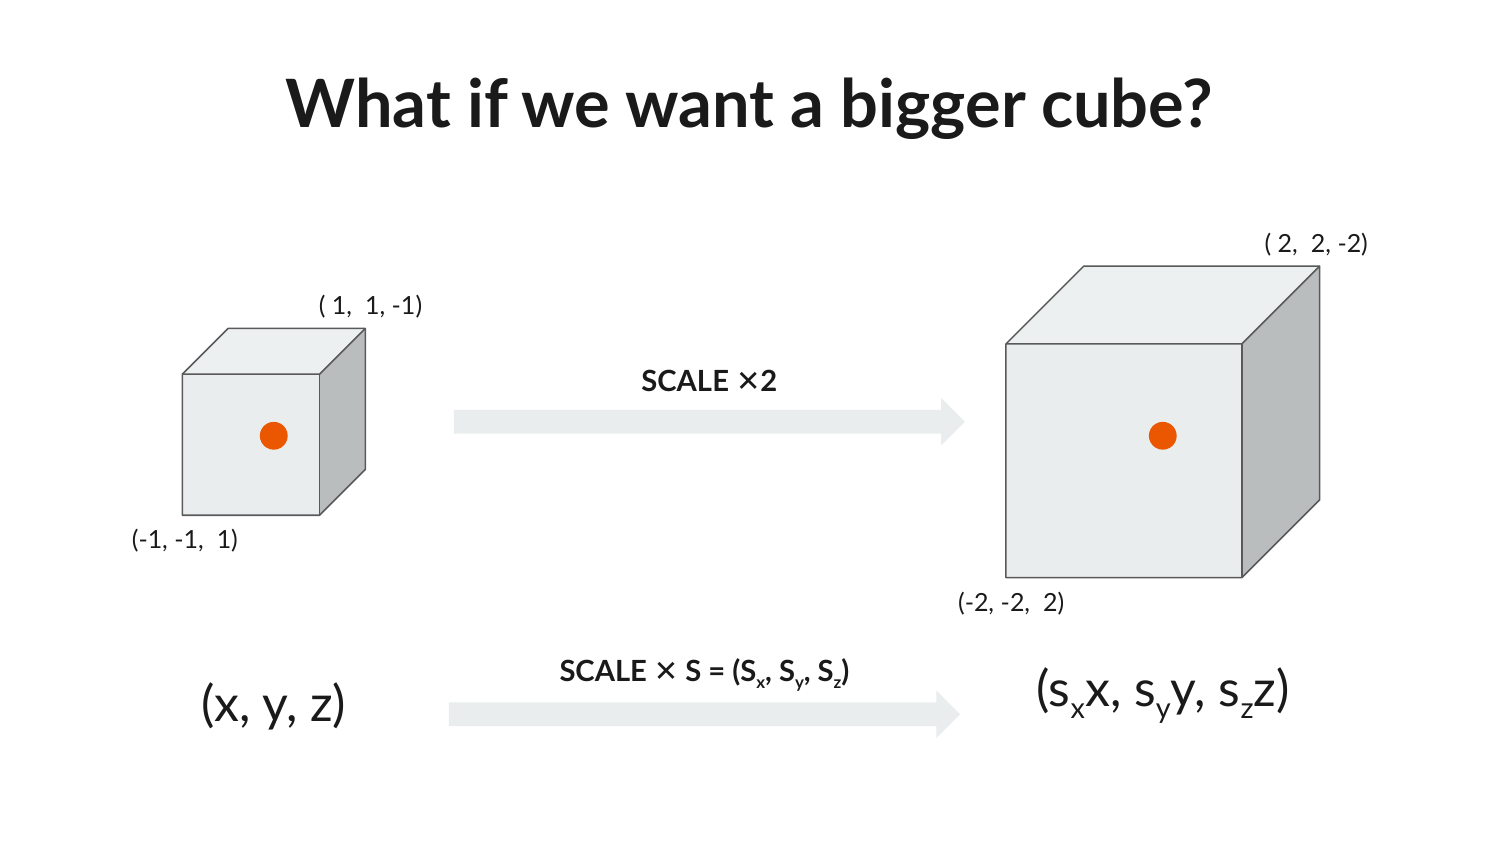

What if we want a bigger cube?
( 2,  2, -2)

( 1,  1, -1)

SCALE ✕2

(-1, -1,  1)
(-2, -2,  2)
SCALE ✕ S = (Sx, Sy, Sz)
(sxx, syy, szz)
(x, y, z)